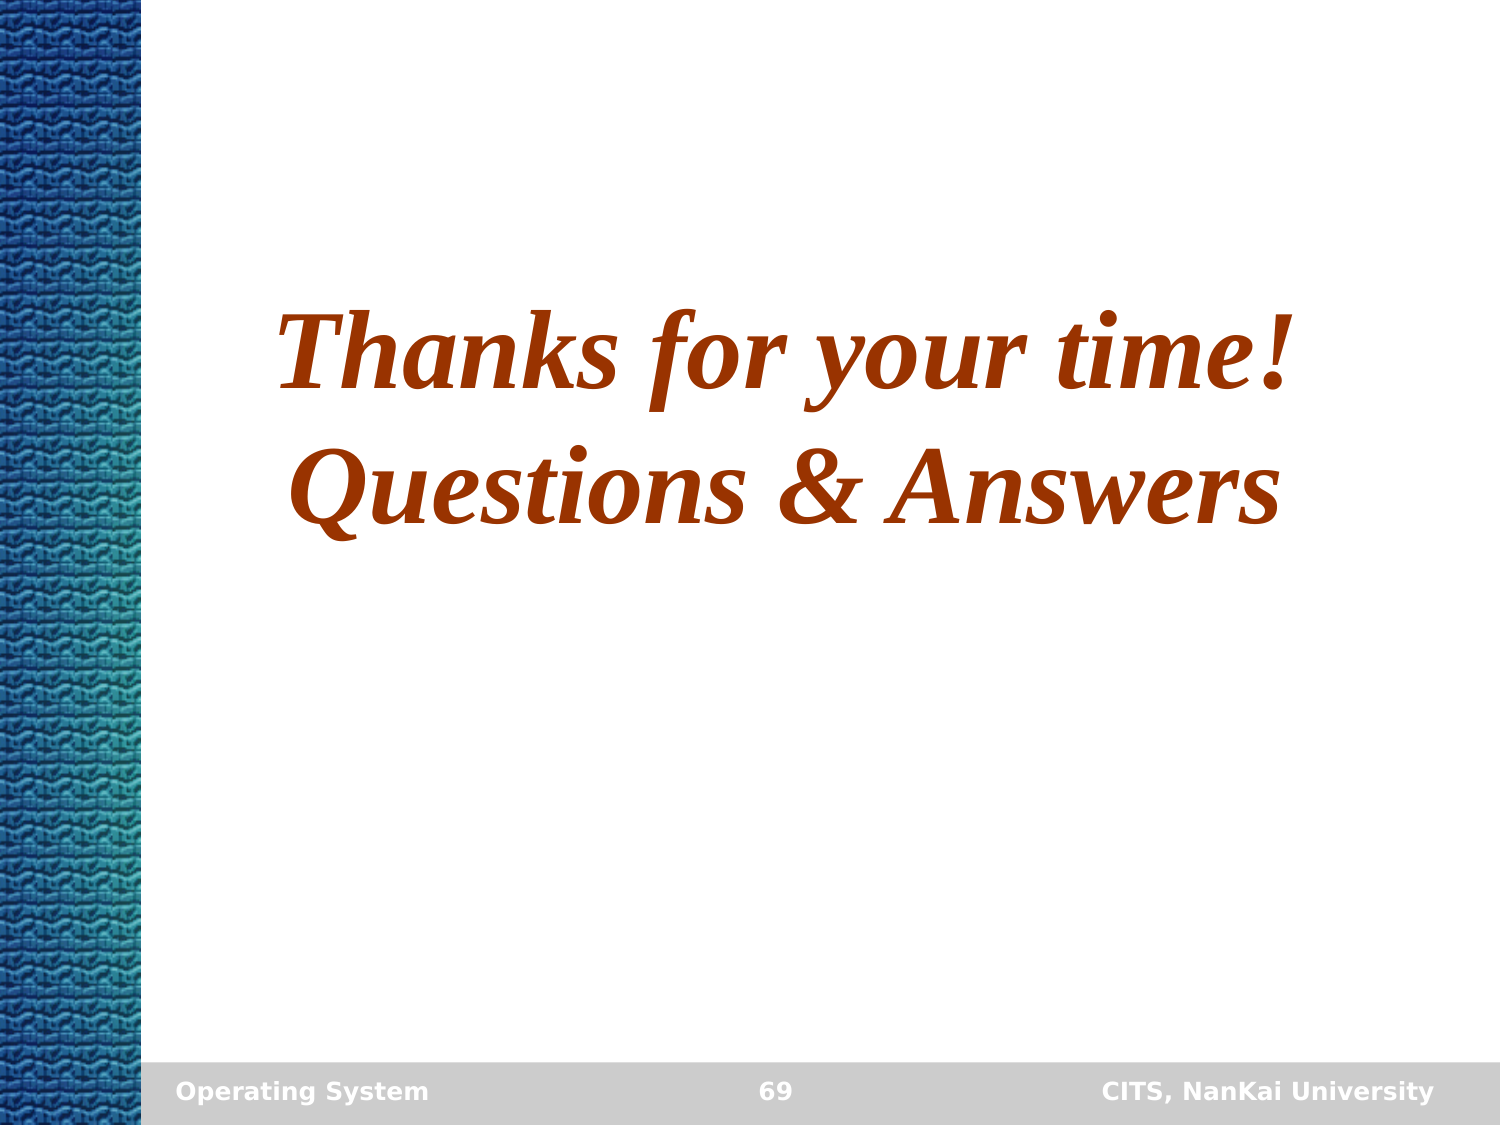

# Thanks for your time! Questions & Answers
Operating System
69
CITS, NanKai University